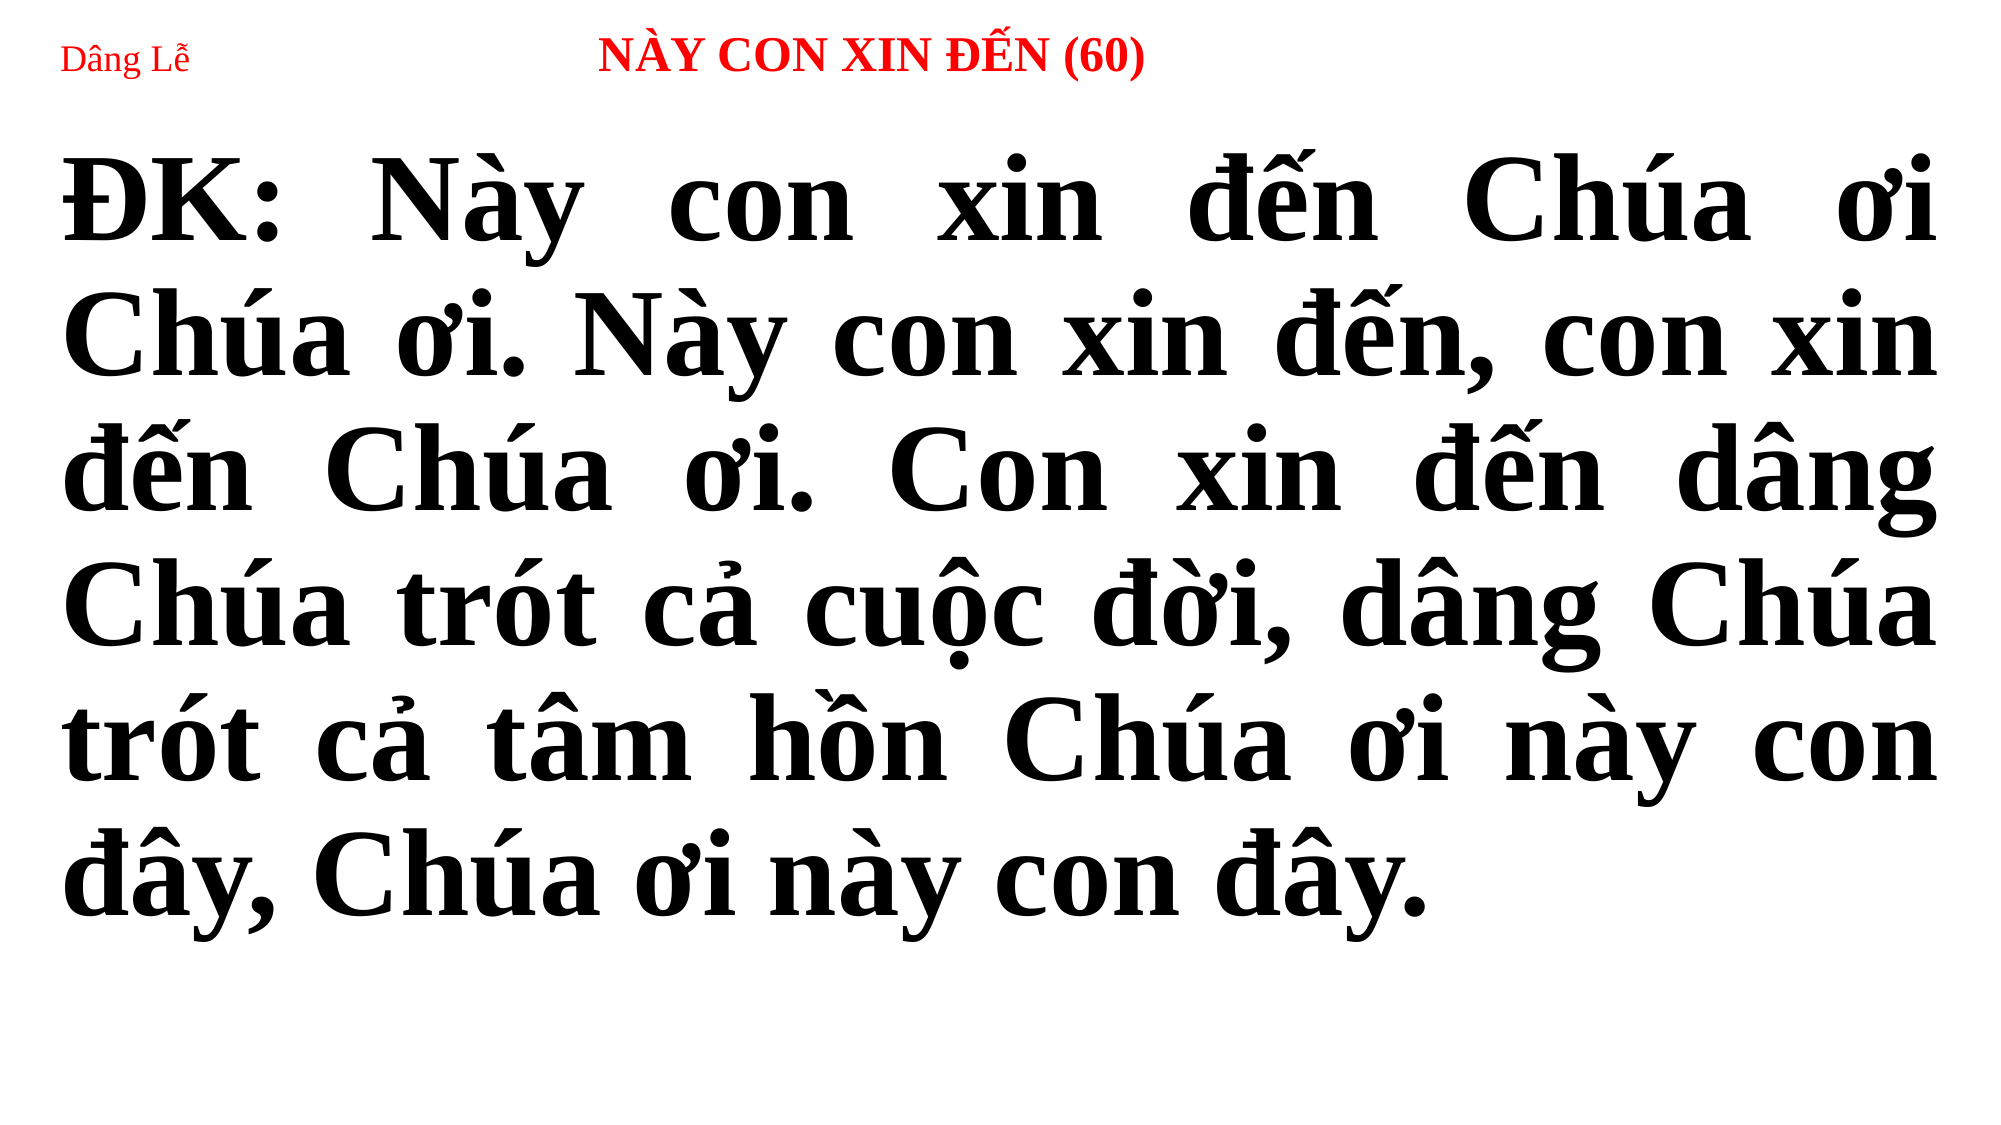

# Dâng Lễ                                           NÀY CON XIN ĐẾN (60)
ĐK: Này con xin đến Chúa ơi Chúa ơi. Này con xin đến, con xin đến Chúa ơi. Con xin đến dâng Chúa trót cả cuộc đời, dâng Chúa trót cả tâm hồn Chúa ơi này con đây, Chúa ơi này con đây.